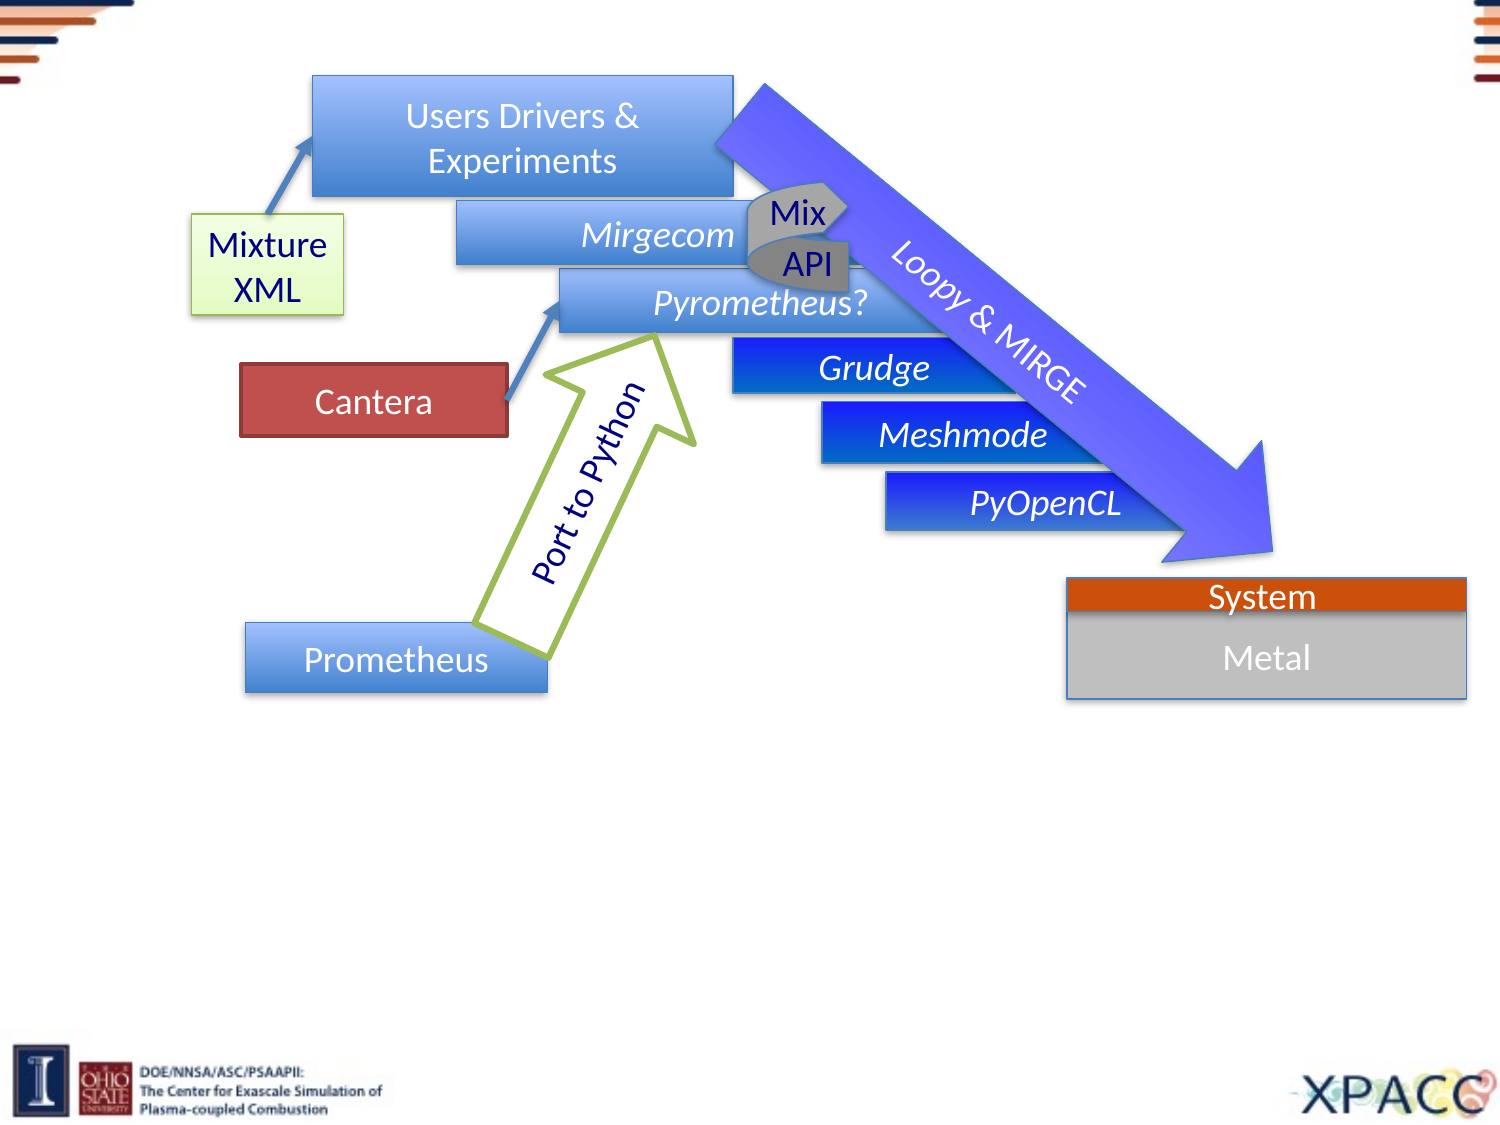

Users Drivers & Experiments
Mirgecom
Loopy & MIRGE
Grudge
Meshmode
PyOpenCL
System
Metal
Pyrometheus?
Mix

Mixture XML
API
Cantera

Port to Python
Prometheus